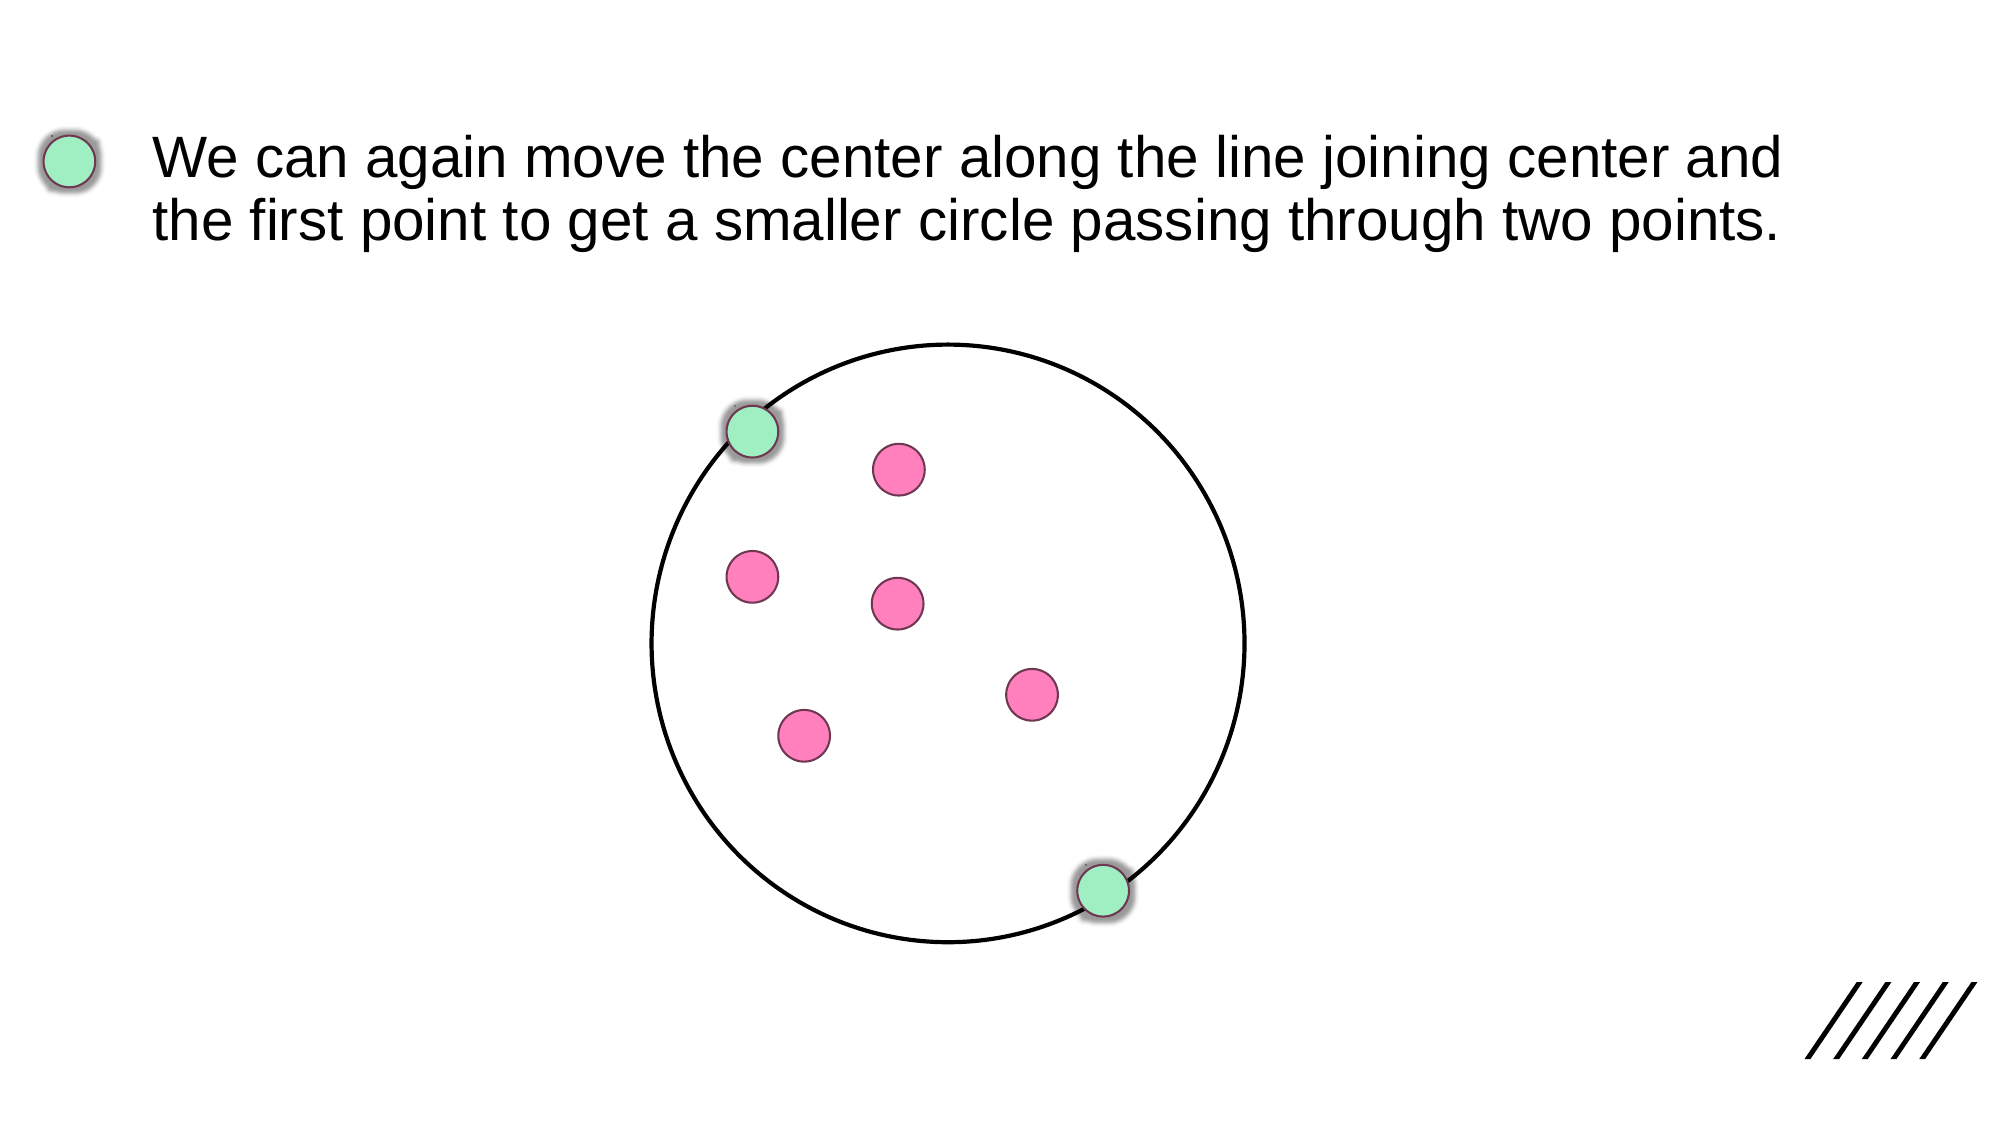

# We can again move the center along the line joining center and the first point to get a smaller circle passing through two points.